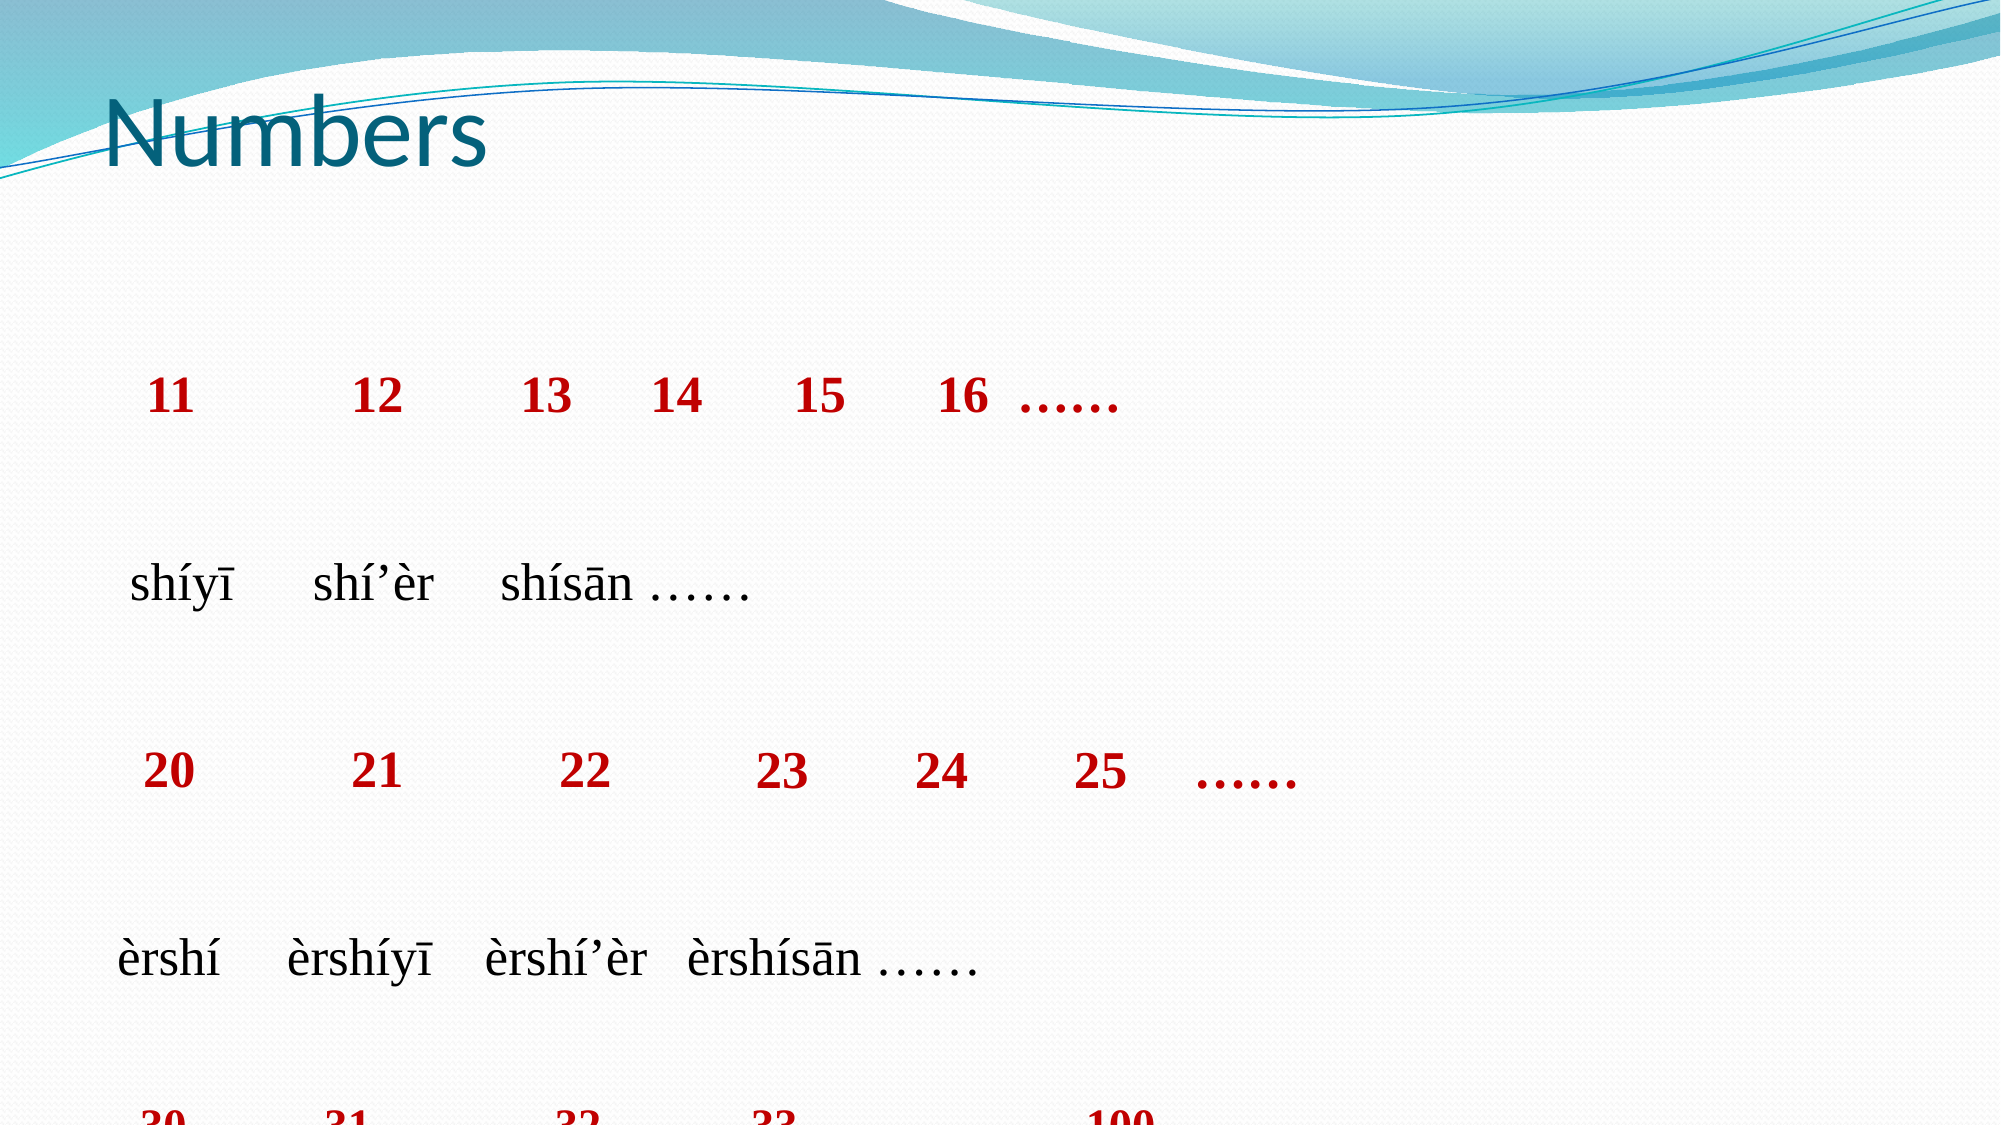

# Numbers
  11            12         13      14       15       16  ……
 shíyī      shí’èr     shísān ……
  20            21            22           23        24        25     ……
èrshí     èrshíyī    èrshí’èr   èrshísān ……
  30            31                32             33    ……             100
sānshí sānshíyī   sānshí’èr……                        yìbǎi